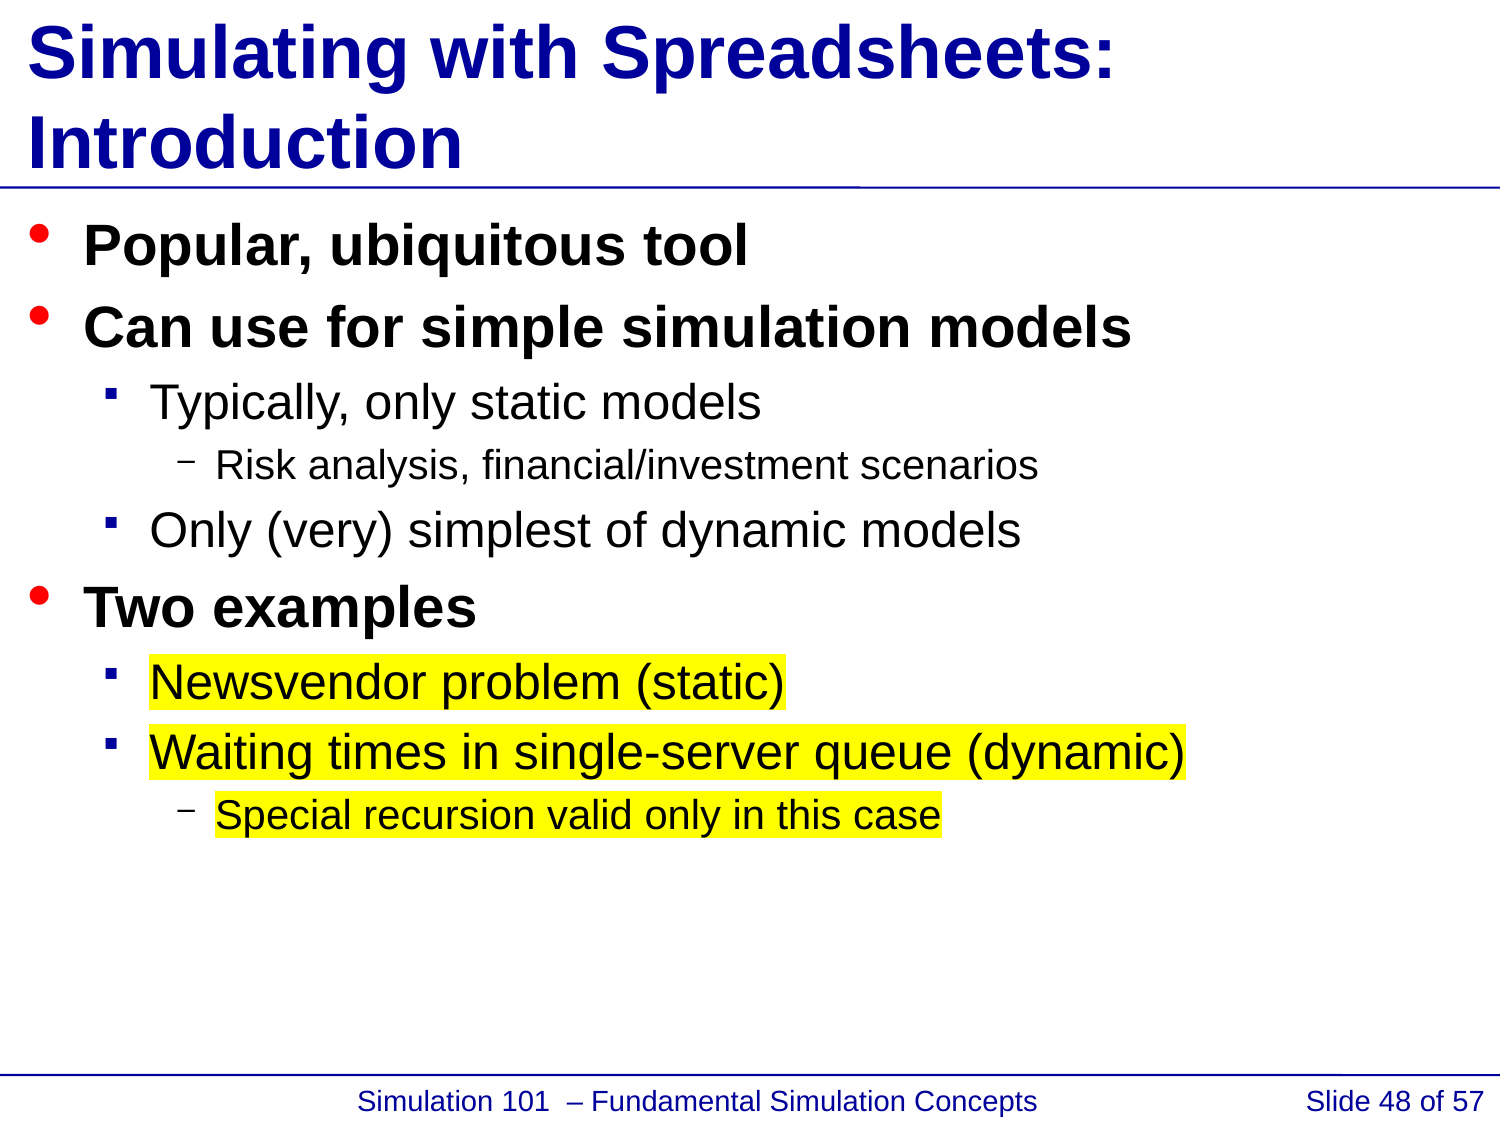

# Simulating with Spreadsheets: Introduction
Popular, ubiquitous tool
Can use for simple simulation models
Typically, only static models
Risk analysis, financial/investment scenarios
Only (very) simplest of dynamic models
Two examples
Newsvendor problem (static)
Waiting times in single-server queue (dynamic)
Special recursion valid only in this case

 Simulation 101  – Fundamental Simulation Concepts
Slide 48 of 57